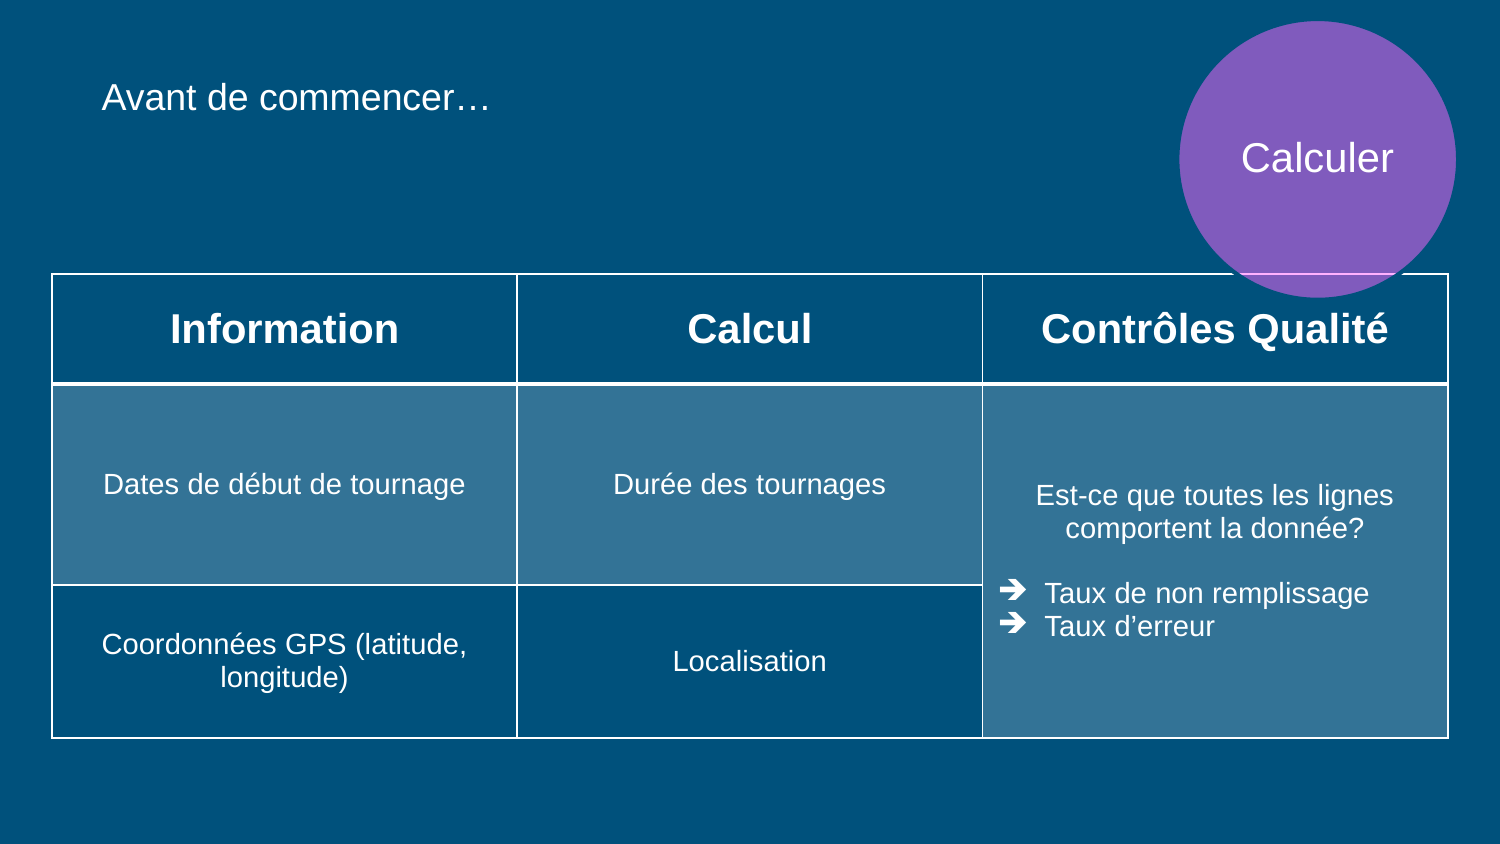

Calculer
Avant de commencer…
| Information | Calcul | Contrôles Qualité |
| --- | --- | --- |
| Dates de début de tournage | Durée des tournages | Est-ce que toutes les lignes comportent la donnée? Taux de non remplissage Taux d’erreur |
| Coordonnées GPS (latitude, longitude) | Localisation |  |